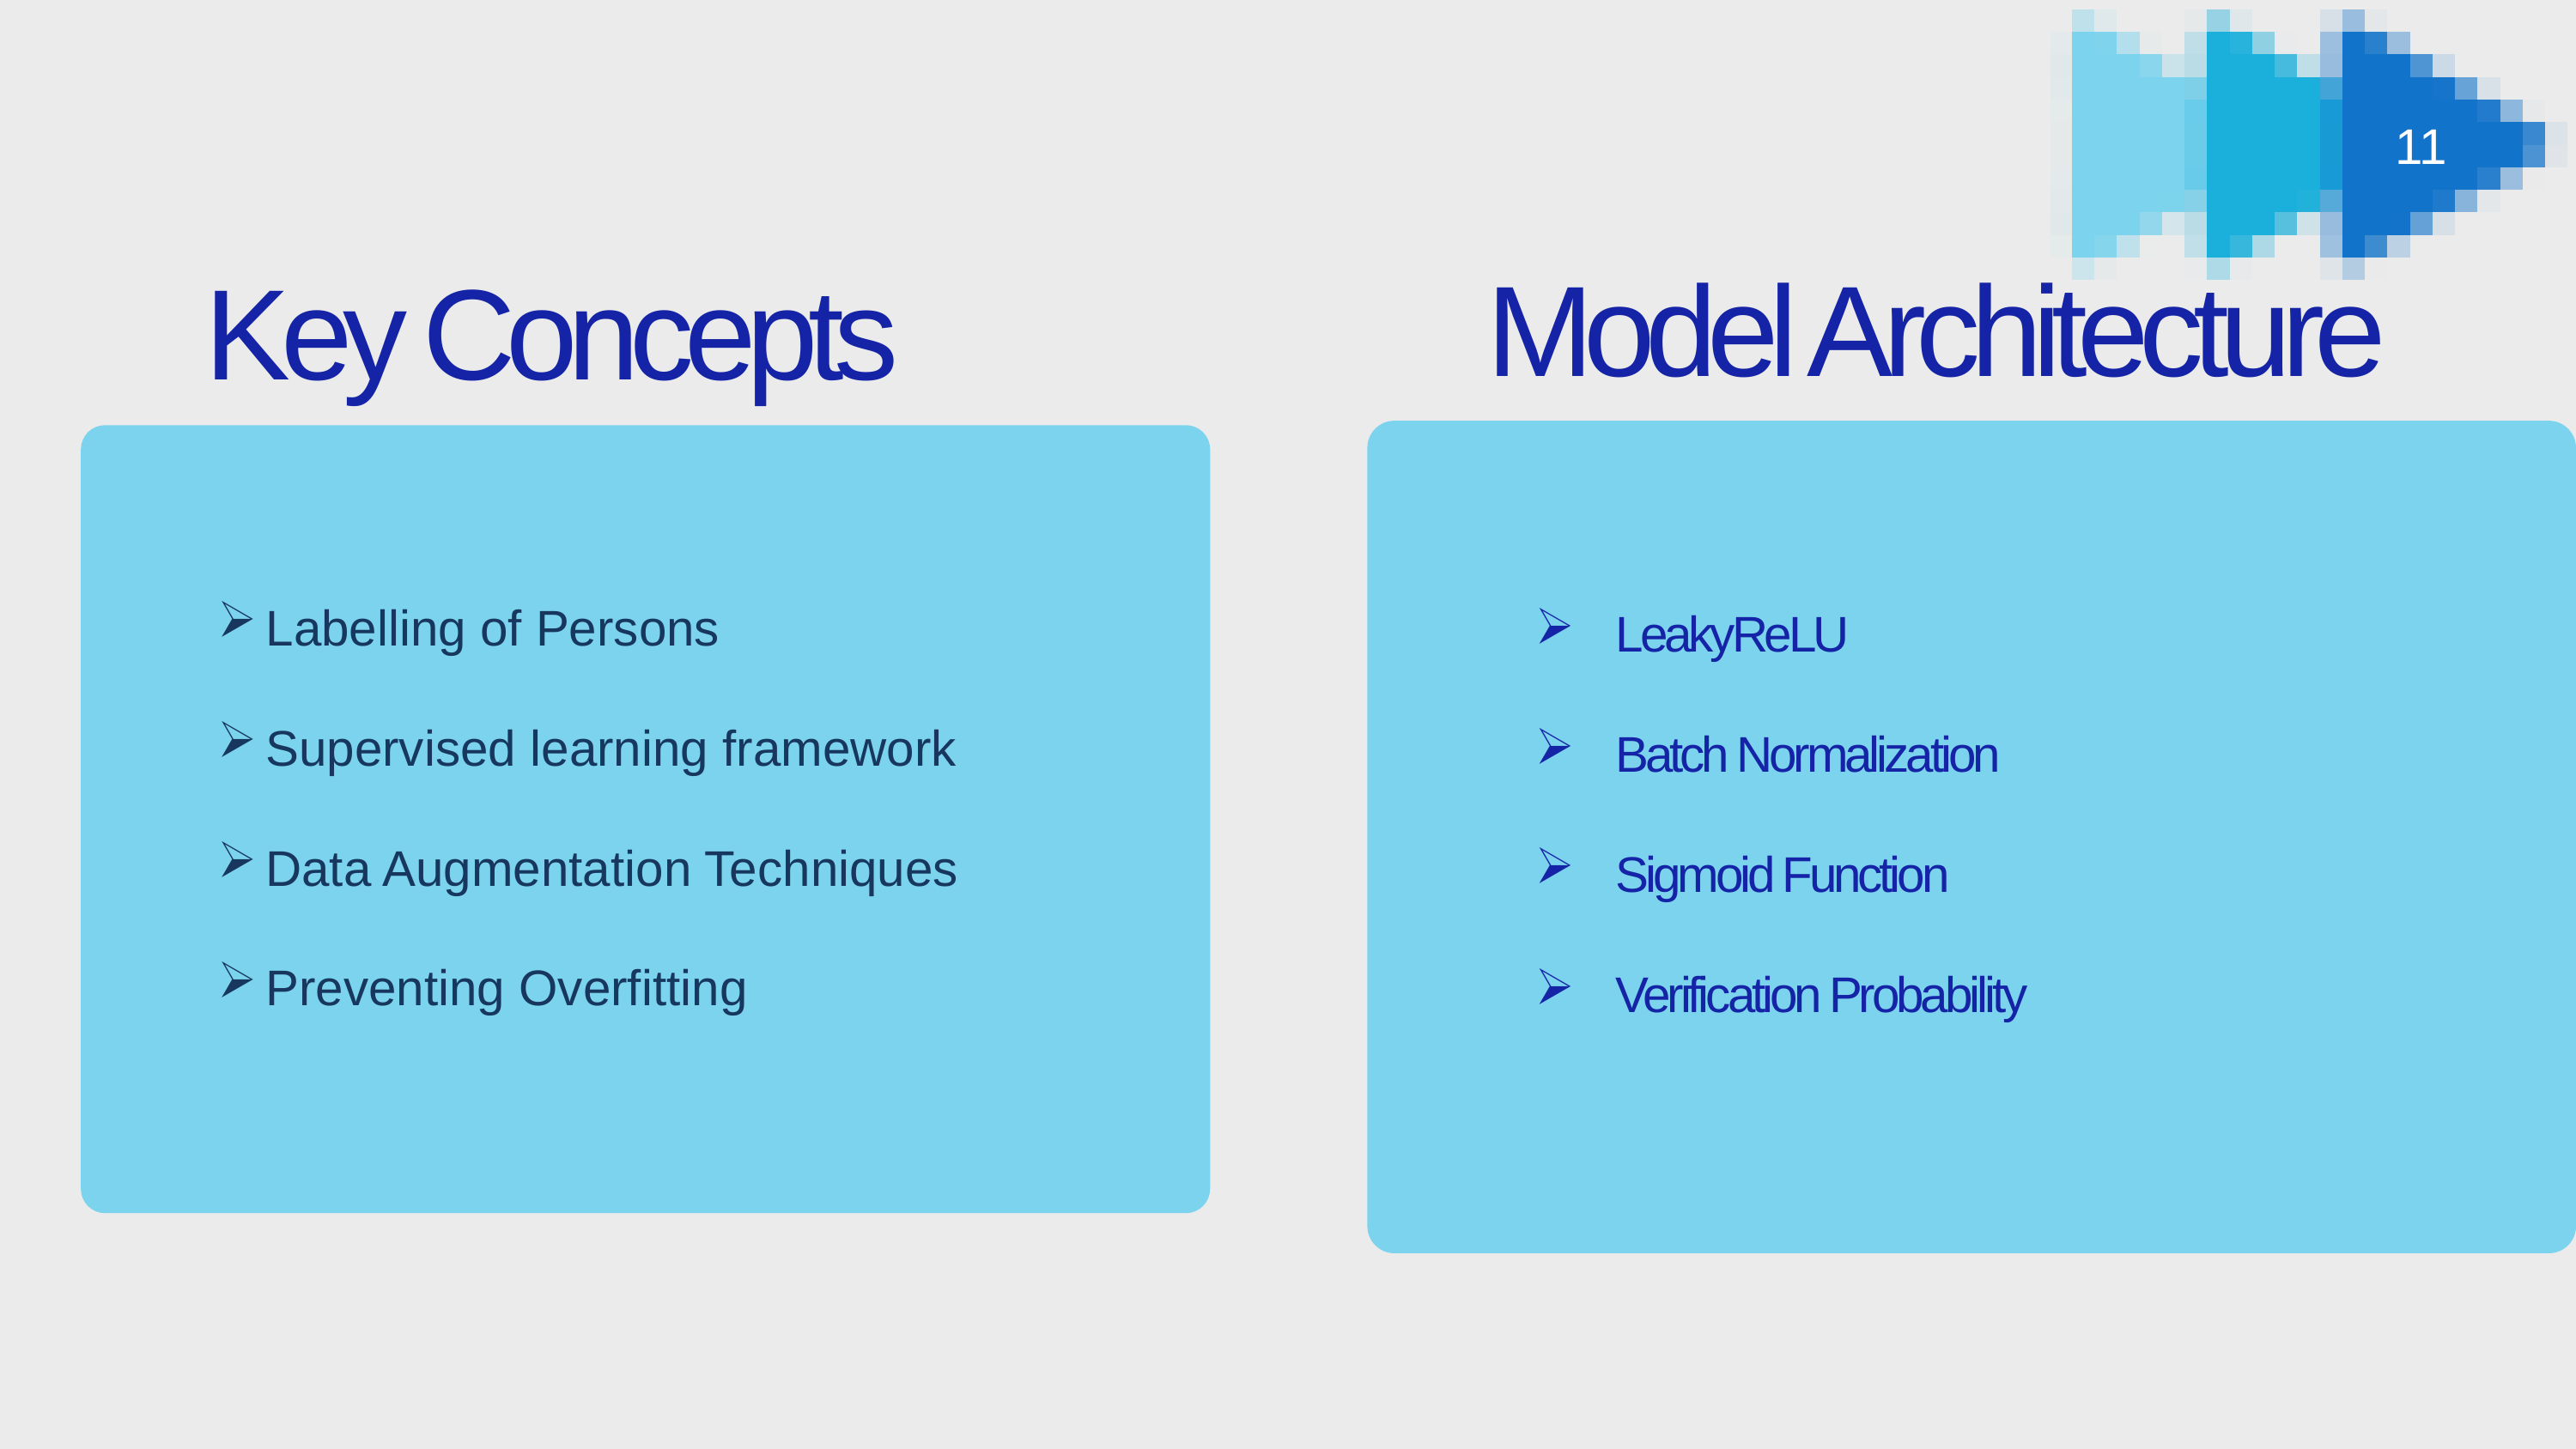

11
Model Architecture
Key Concepts

Labelling of Persons
Supervised learning framework
Data Augmentation Techniques
Preventing Overfitting

LeakyReLU
Batch Normalization
Sigmoid Function
Verification Probability